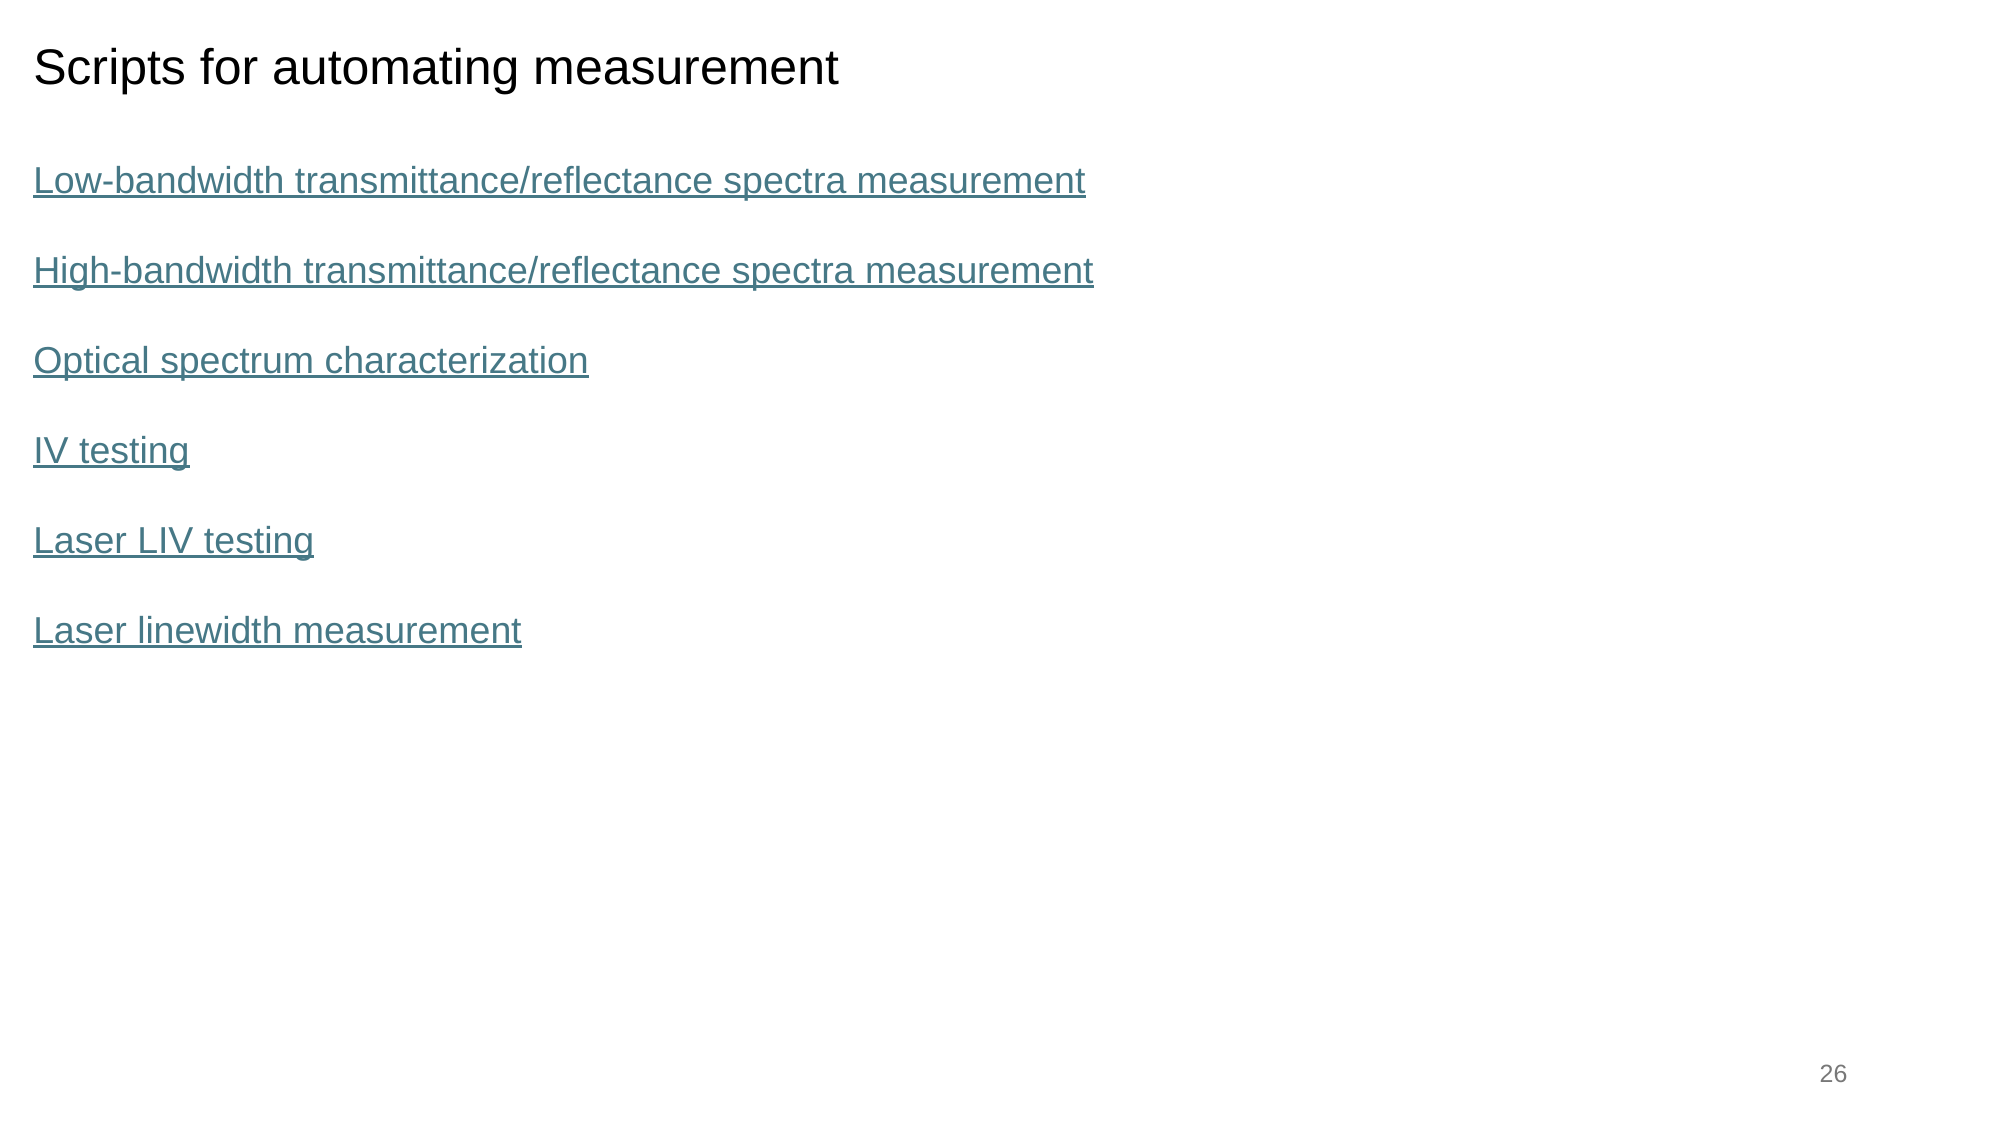

Scripts for automating measurement

Low-bandwidth transmittance/reflectance spectra measurement

High-bandwidth transmittance/reflectance spectra measurement

Optical spectrum characterization

IV testing

Laser LIV testing

Laser linewidth measurement
26